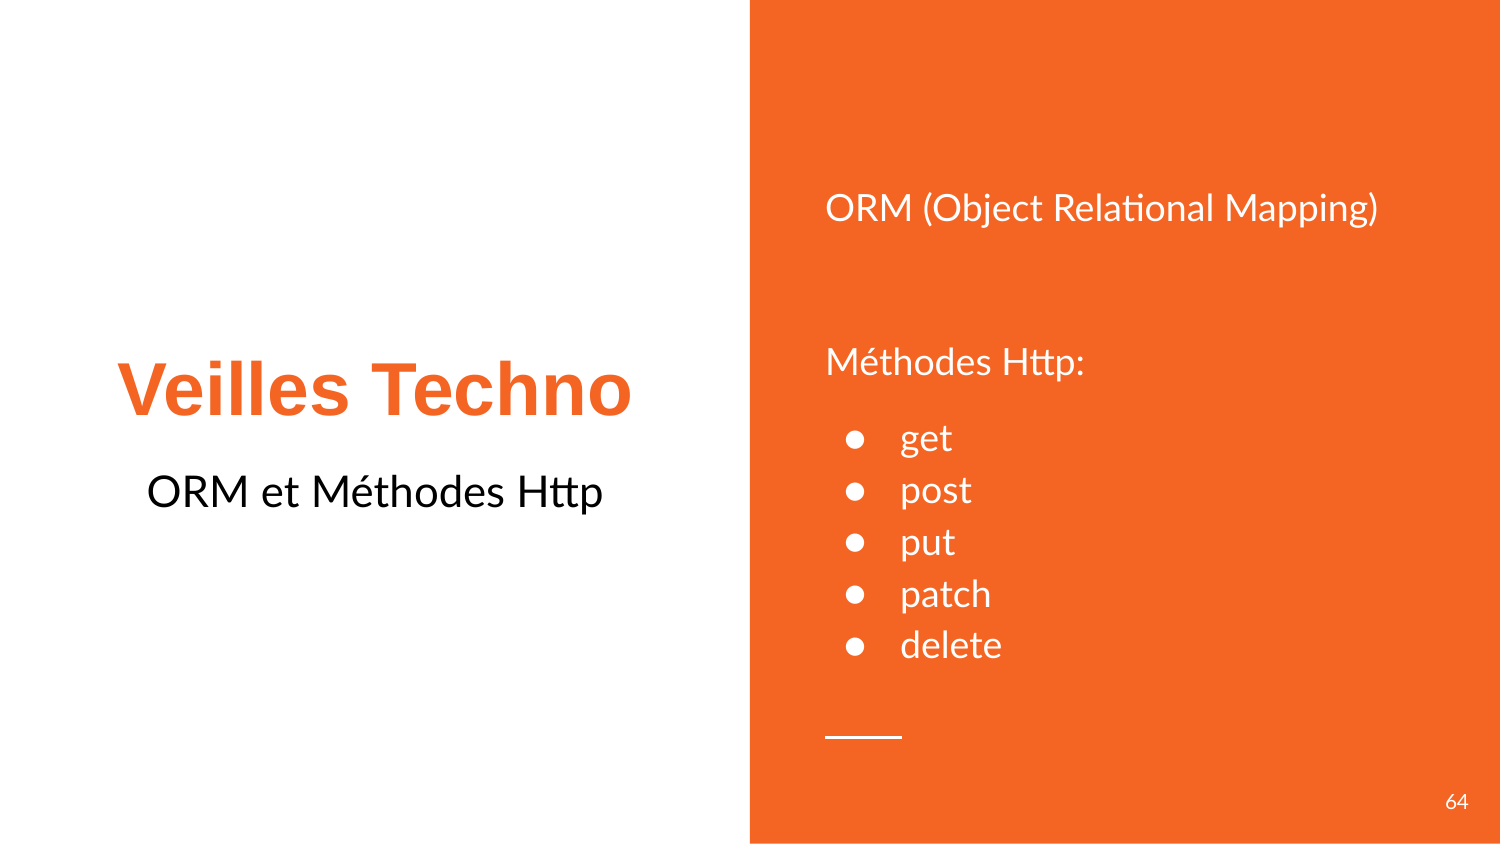

ORM (Object Relational Mapping)

Méthodes Http:
get
post
put
patch
delete
# Veilles Techno
ORM et Méthodes Http
64